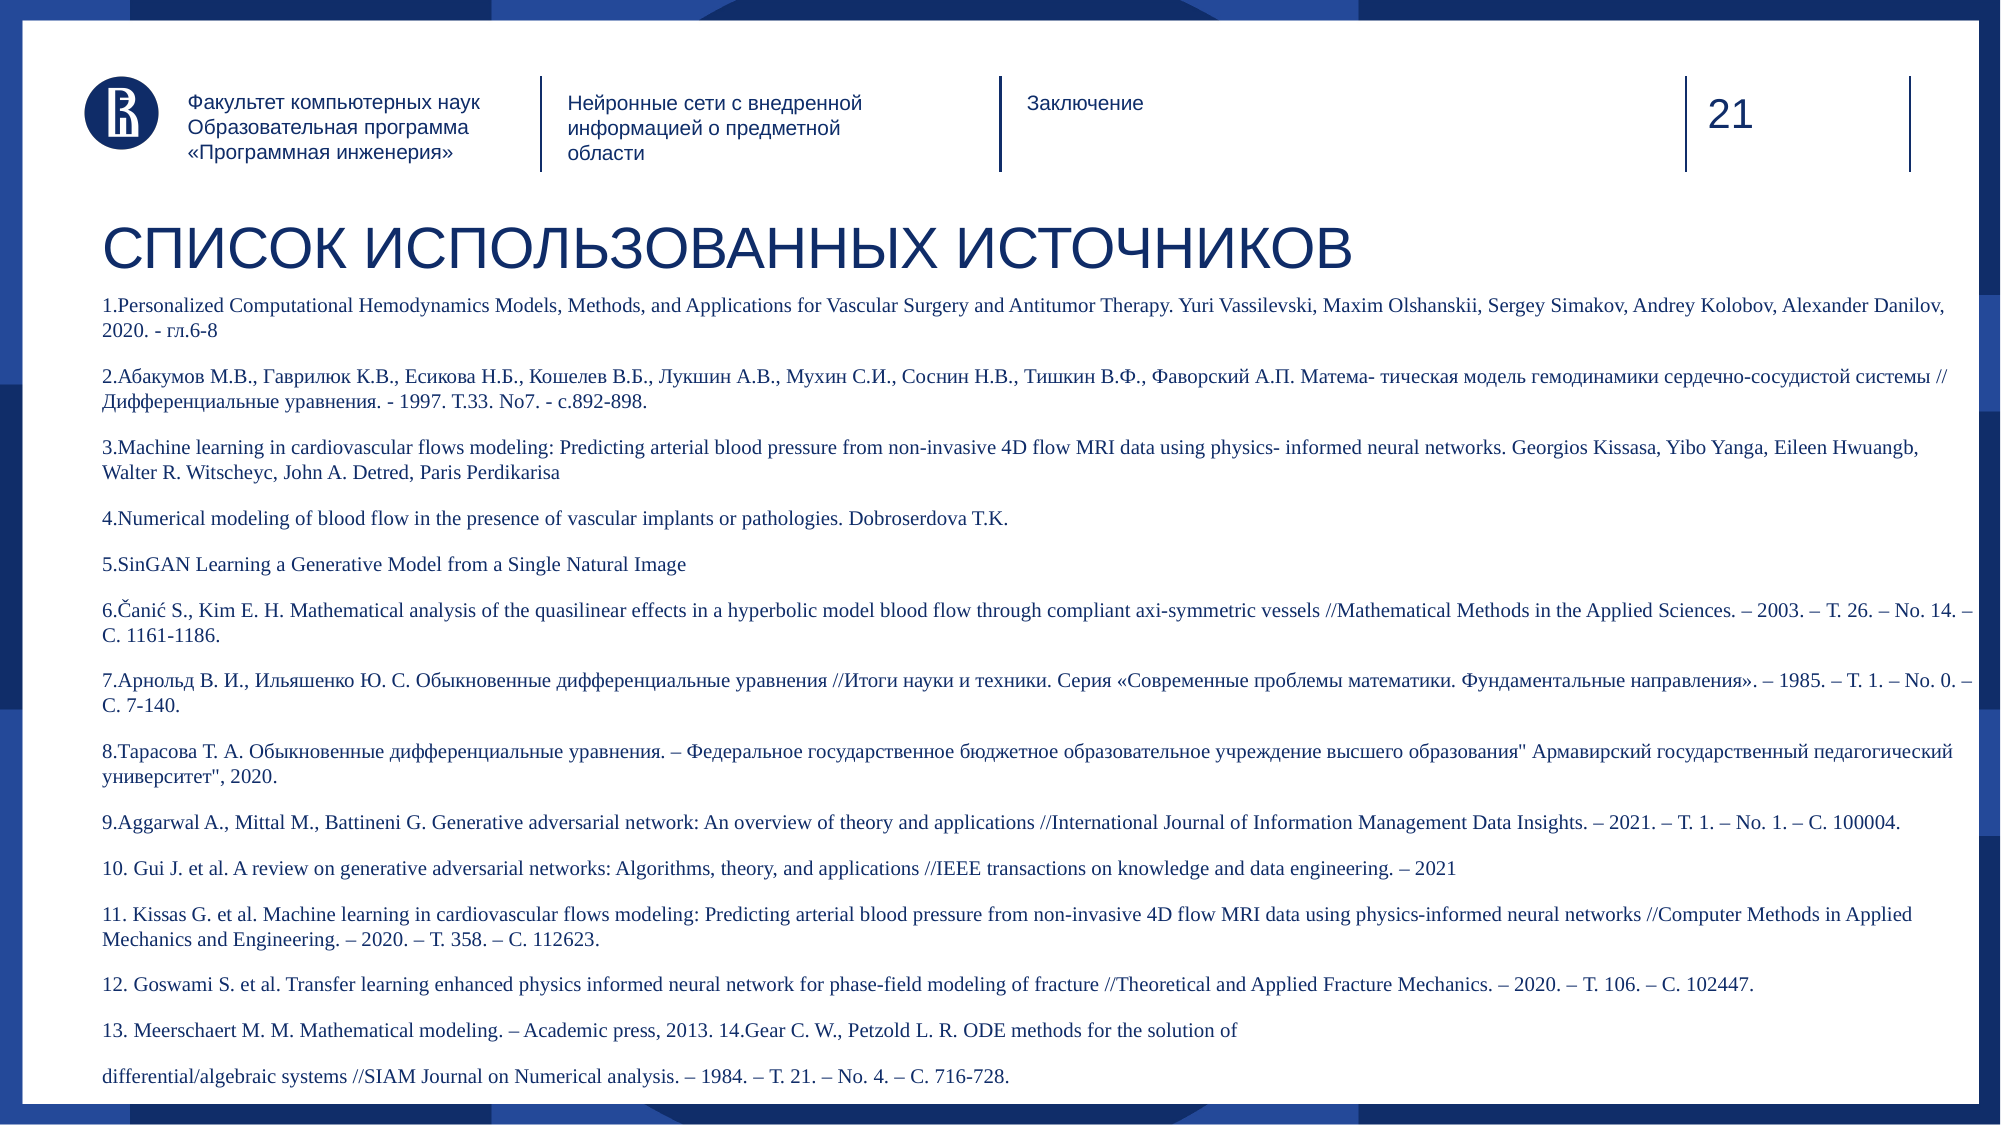

Факультет компьютерных наук
Образовательная программа «Программная инженерия»

Нейронные сети с внедренной информацией о предметной области
Заключение
# СПИСОК ИСПОЛЬЗОВАННЫХ ИСТОЧНИКОВ
Personalized Computational Hemodynamics Models, Methods, and Applications for Vascular Surgery and Antitumor Therapy. Yuri Vassilevski, Maxim Olshanskii, Sergey Simakov, Andrey Kolobov, Alexander Danilov, 2020. - гл.6-8
Абакумов М.В., Гаврилюк К.В., Есикова Н.Б., Кошелев В.Б., Лукшин А.В., Мухин С.И., Соснин Н.В., Тишкин В.Ф., Фаворский А.П. Матема- тическая модель гемодинамики сердечно-сосудистой системы // Дифференциальные уравнения. - 1997. Т.33. No7. - с.892-898.
Machine learning in cardiovascular flows modeling: Predicting arterial blood pressure from non-invasive 4D flow MRI data using physics- informed neural networks. Georgios Kissasa, Yibo Yanga, Eileen Hwuangb, Walter R. Witscheyc, John A. Detred, Paris Perdikarisa
Numerical modeling of blood flow in the presence of vascular implants or pathologies. Dobroserdova T.K.
SinGAN Learning a Generative Model from a Single Natural Image
Čanić S., Kim E. H. Mathematical analysis of the quasilinear effects in a hyperbolic model blood flow through compliant axi‐symmetric vessels //Mathematical Methods in the Applied Sciences. – 2003. – Т. 26. – No. 14. – С. 1161-1186.
Арнольд В. И., Ильяшенко Ю. С. Обыкновенные дифференциальные уравнения //Итоги науки и техники. Серия «Современные проблемы математики. Фундаментальные направления». – 1985. – Т. 1. – No. 0. – С. 7-140.
Тарасова Т. А. Обыкновенные дифференциальные уравнения. – Федеральное государственное бюджетное образовательное учреждение высшего образования" Армавирский государственный педагогический университет", 2020.
Aggarwal A., Mittal M., Battineni G. Generative adversarial network: An overview of theory and applications //International Journal of Information Management Data Insights. – 2021. – Т. 1. – No. 1. – С. 100004.
10. Gui J. et al. A review on generative adversarial networks: Algorithms, theory, and applications //IEEE transactions on knowledge and data engineering. – 2021
11. Kissas G. et al. Machine learning in cardiovascular flows modeling: Predicting arterial blood pressure from non-invasive 4D flow MRI data using physics-informed neural networks //Computer Methods in Applied Mechanics and Engineering. – 2020. – Т. 358. – С. 112623.
12. Goswami S. et al. Transfer learning enhanced physics informed neural network for phase-field modeling of fracture //Theoretical and Applied Fracture Mechanics. – 2020. – Т. 106. – С. 102447.
13. Meerschaert M. M. Mathematical modeling. – Academic press, 2013. 14.Gear C. W., Petzold L. R. ODE methods for the solution of
differential/algebraic systems //SIAM Journal on Numerical analysis. – 1984. – Т. 21. – No. 4. – С. 716-728.